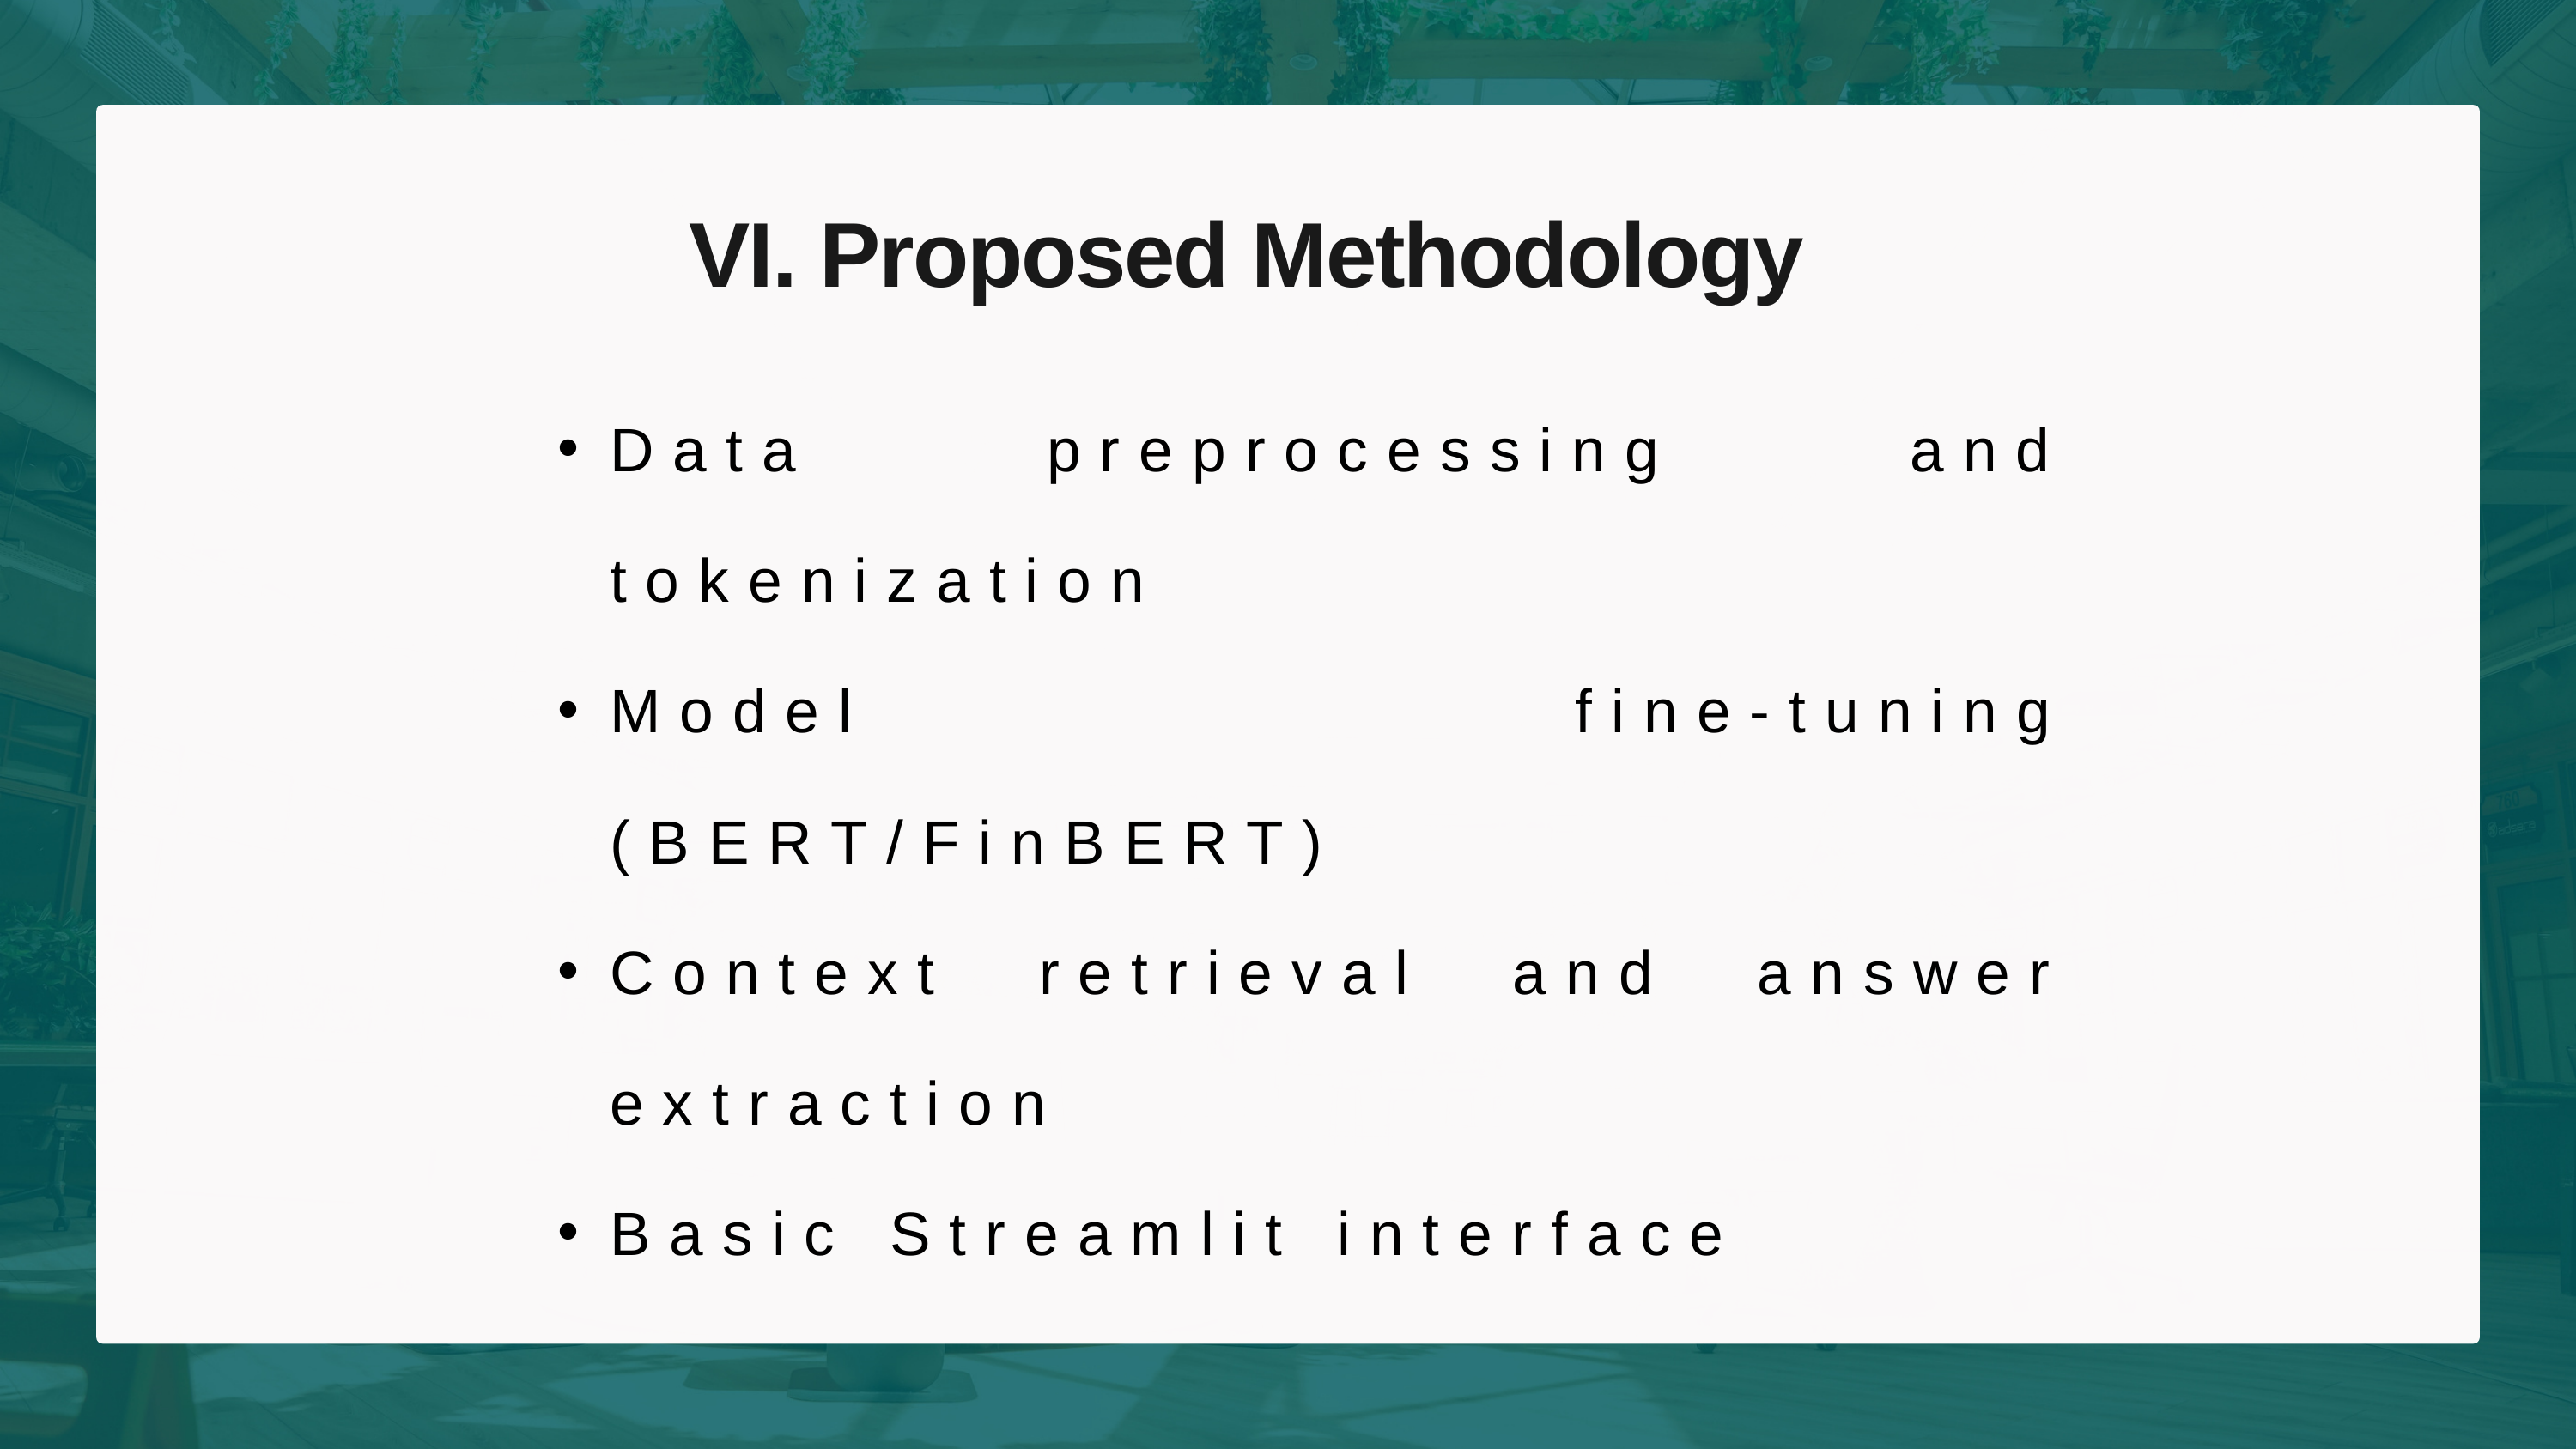

VI. Proposed Methodology
Data preprocessing and tokenization
Model fine-tuning (BERT/FinBERT)
Context retrieval and answer extraction
Basic Streamlit interface